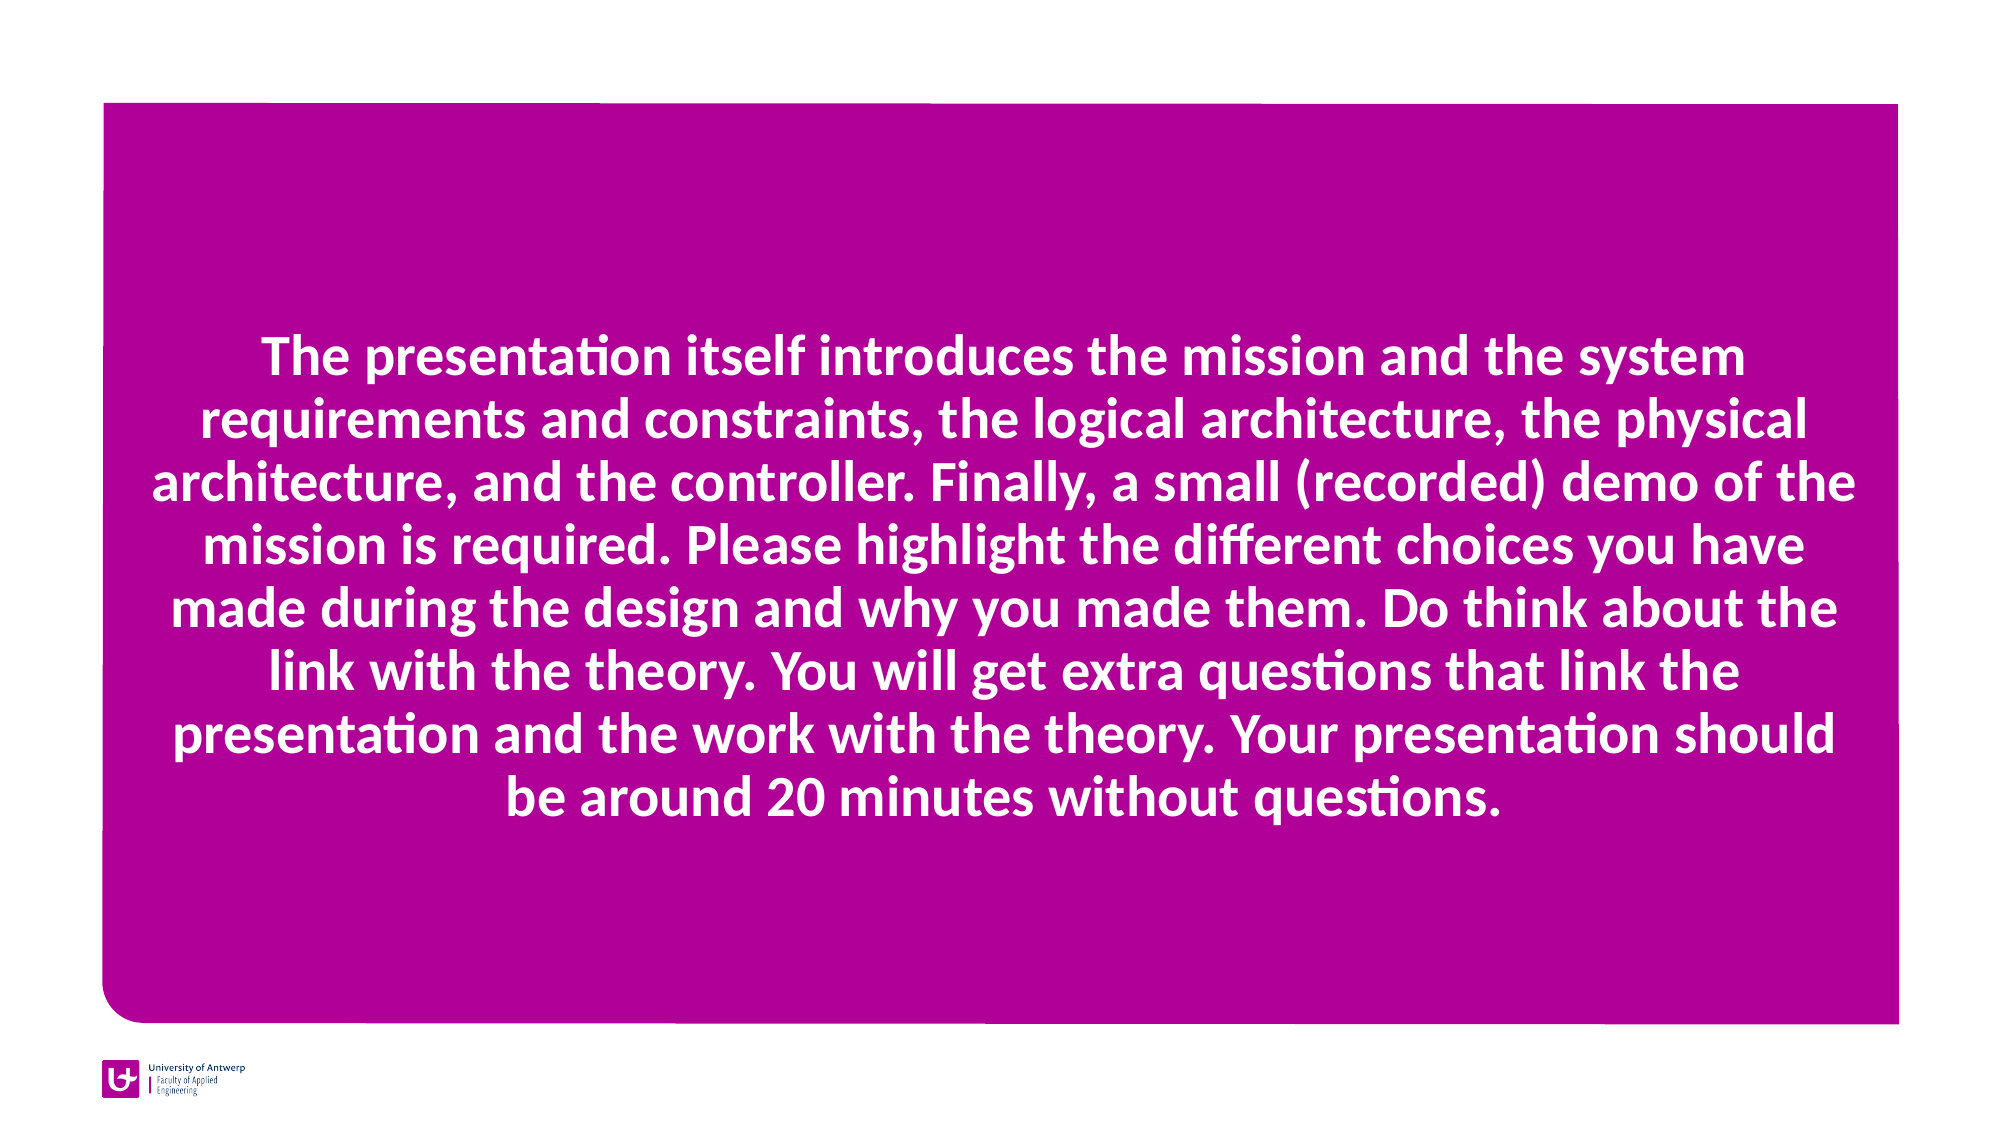

# The presentation itself introduces the mission and the system requirements and constraints, the logical architecture, the physical architecture, and the controller. Finally, a small (recorded) demo of the mission is required. Please highlight the different choices you have made during the design and why you made them. Do think about the link with the theory. You will get extra questions that link the presentation and the work with the theory. Your presentation should be around 20 minutes without questions.